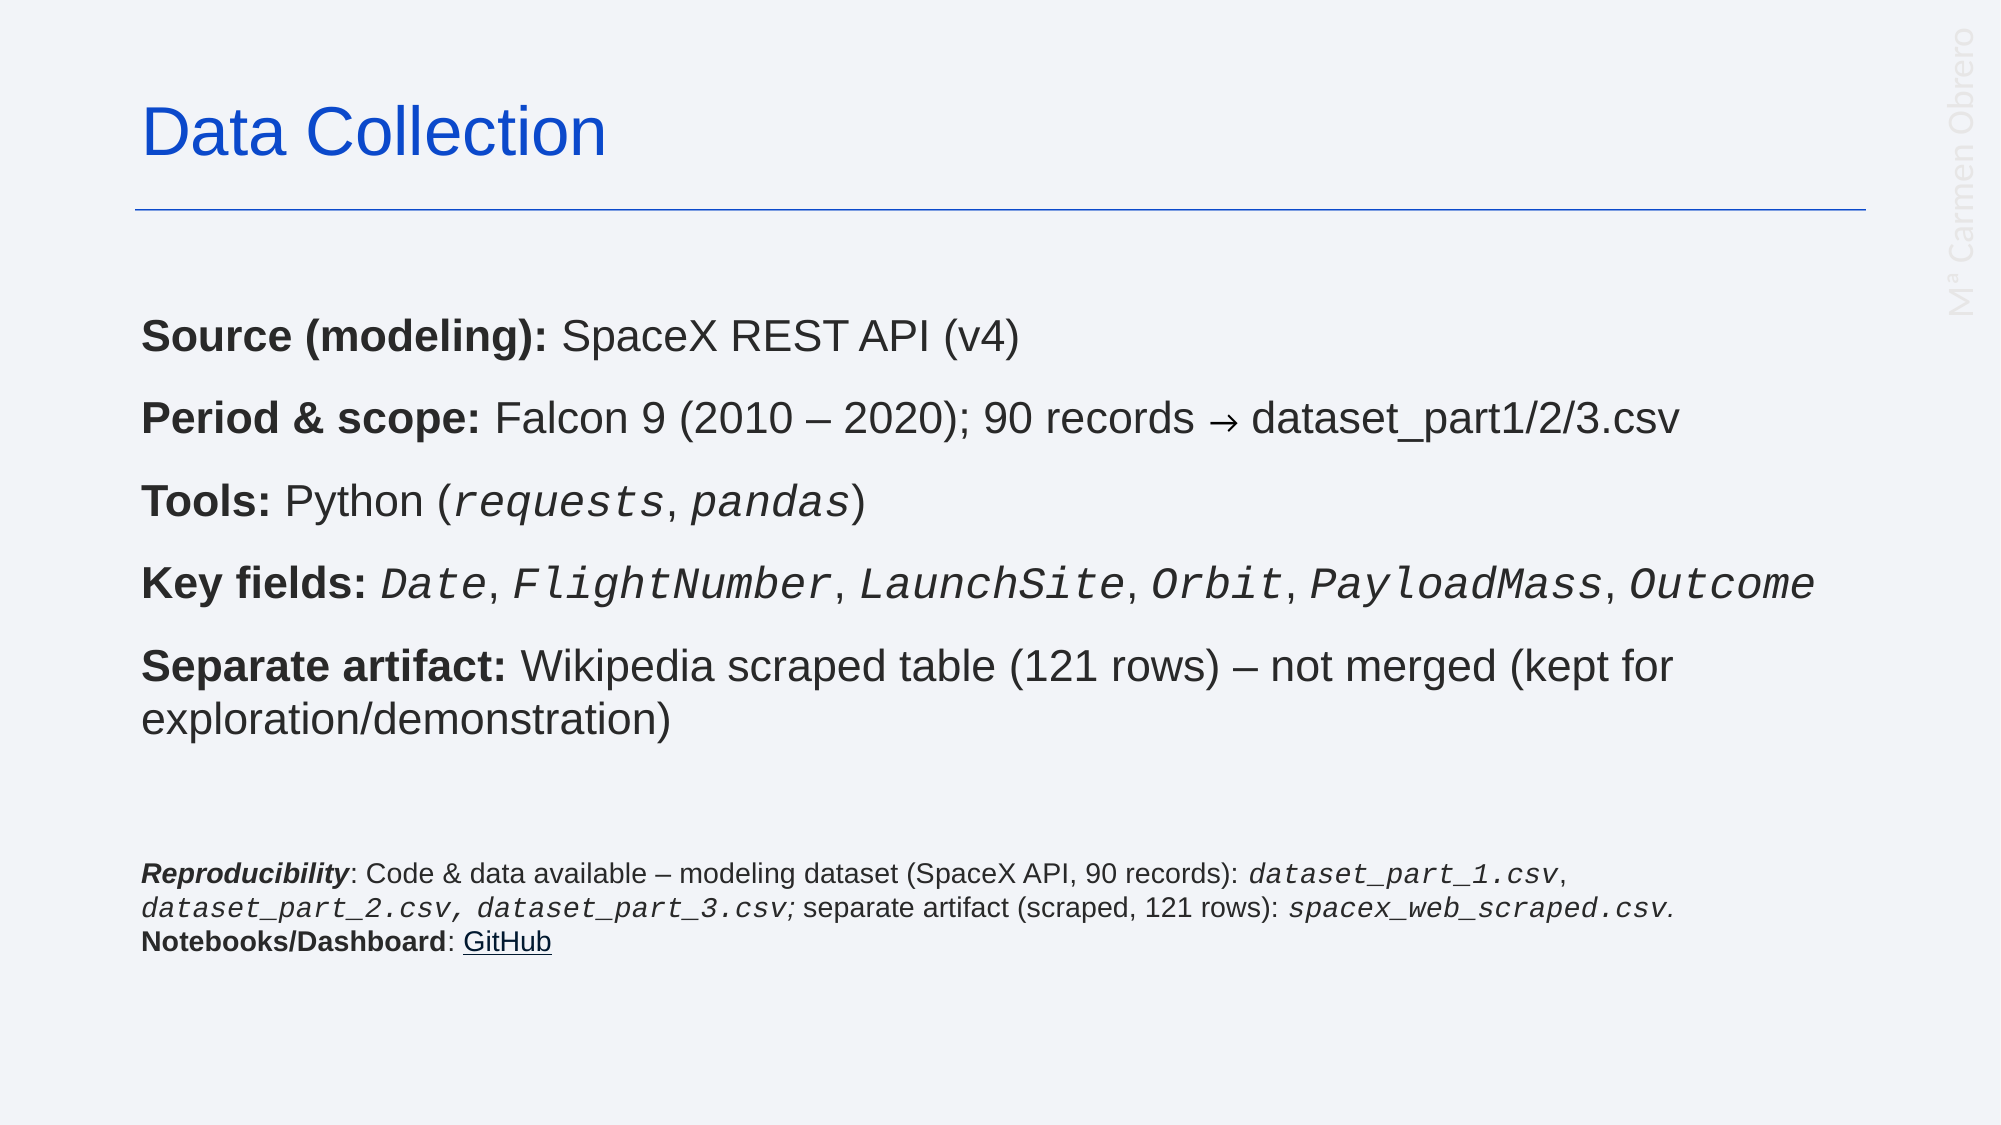

Data Collection
Source (modeling): SpaceX REST API (v4)
Period & scope: Falcon 9 (2010 – 2020); 90 records → dataset_part1/2/3.csv
Tools: Python (requests, pandas)
Key fields: Date, FlightNumber, LaunchSite, Orbit, PayloadMass, Outcome
Separate artifact: Wikipedia scraped table (121 rows) – not merged (kept for exploration/demonstration)

Reproducibility: Code & data available – modeling dataset (SpaceX API, 90 records): dataset_part_1.csv, dataset_part_2.csv, dataset_part_3.csv; separate artifact (scraped, 121 rows): spacex_web_scraped.csv. Notebooks/Dashboard: GitHub